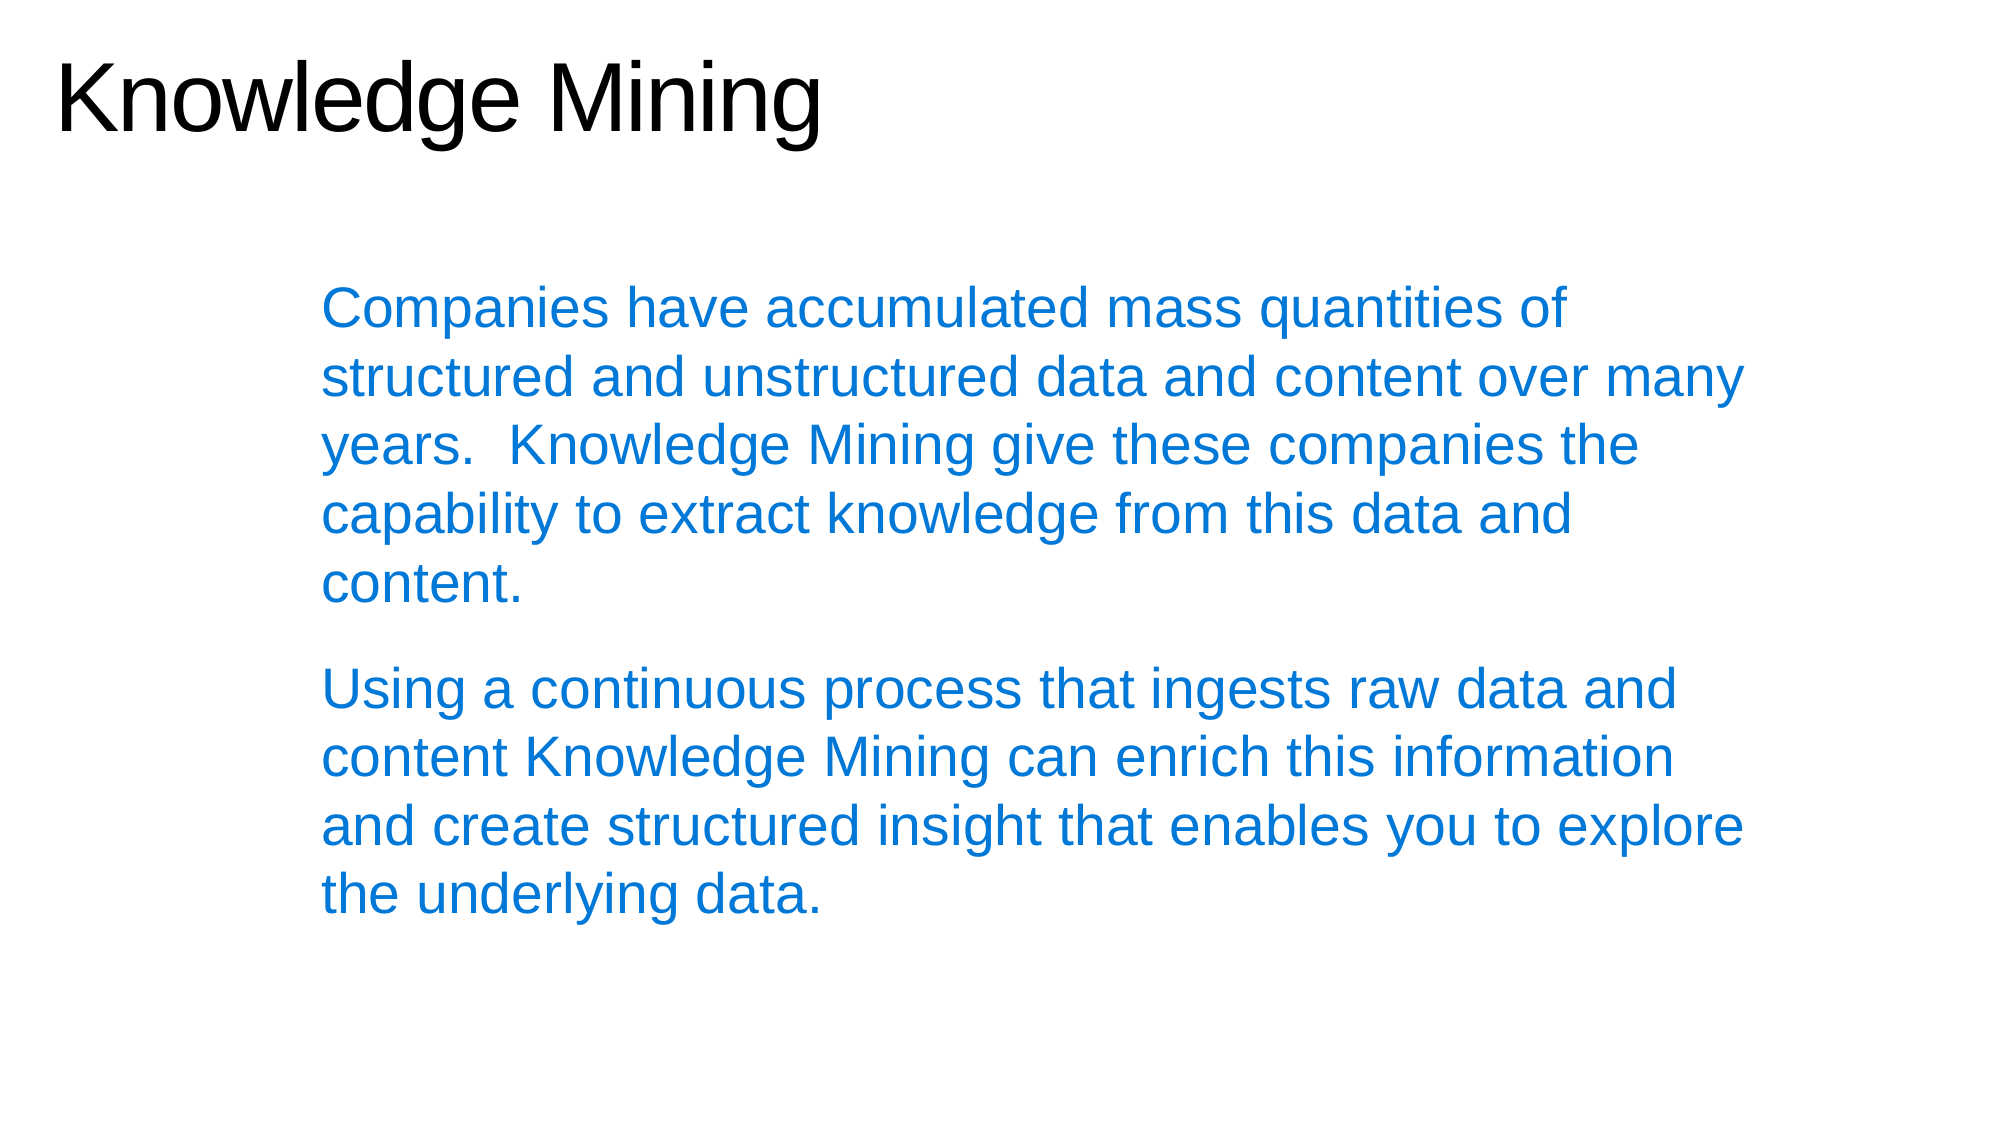

# Knowledge Mining

Companies have accumulated mass quantities of structured and unstructured data and content over many years.  Knowledge Mining give these companies the capability to extract knowledge from this data and content.
Using a continuous process that ingests raw data and content Knowledge Mining can enrich this information and create structured insight that enables you to explore the underlying data.